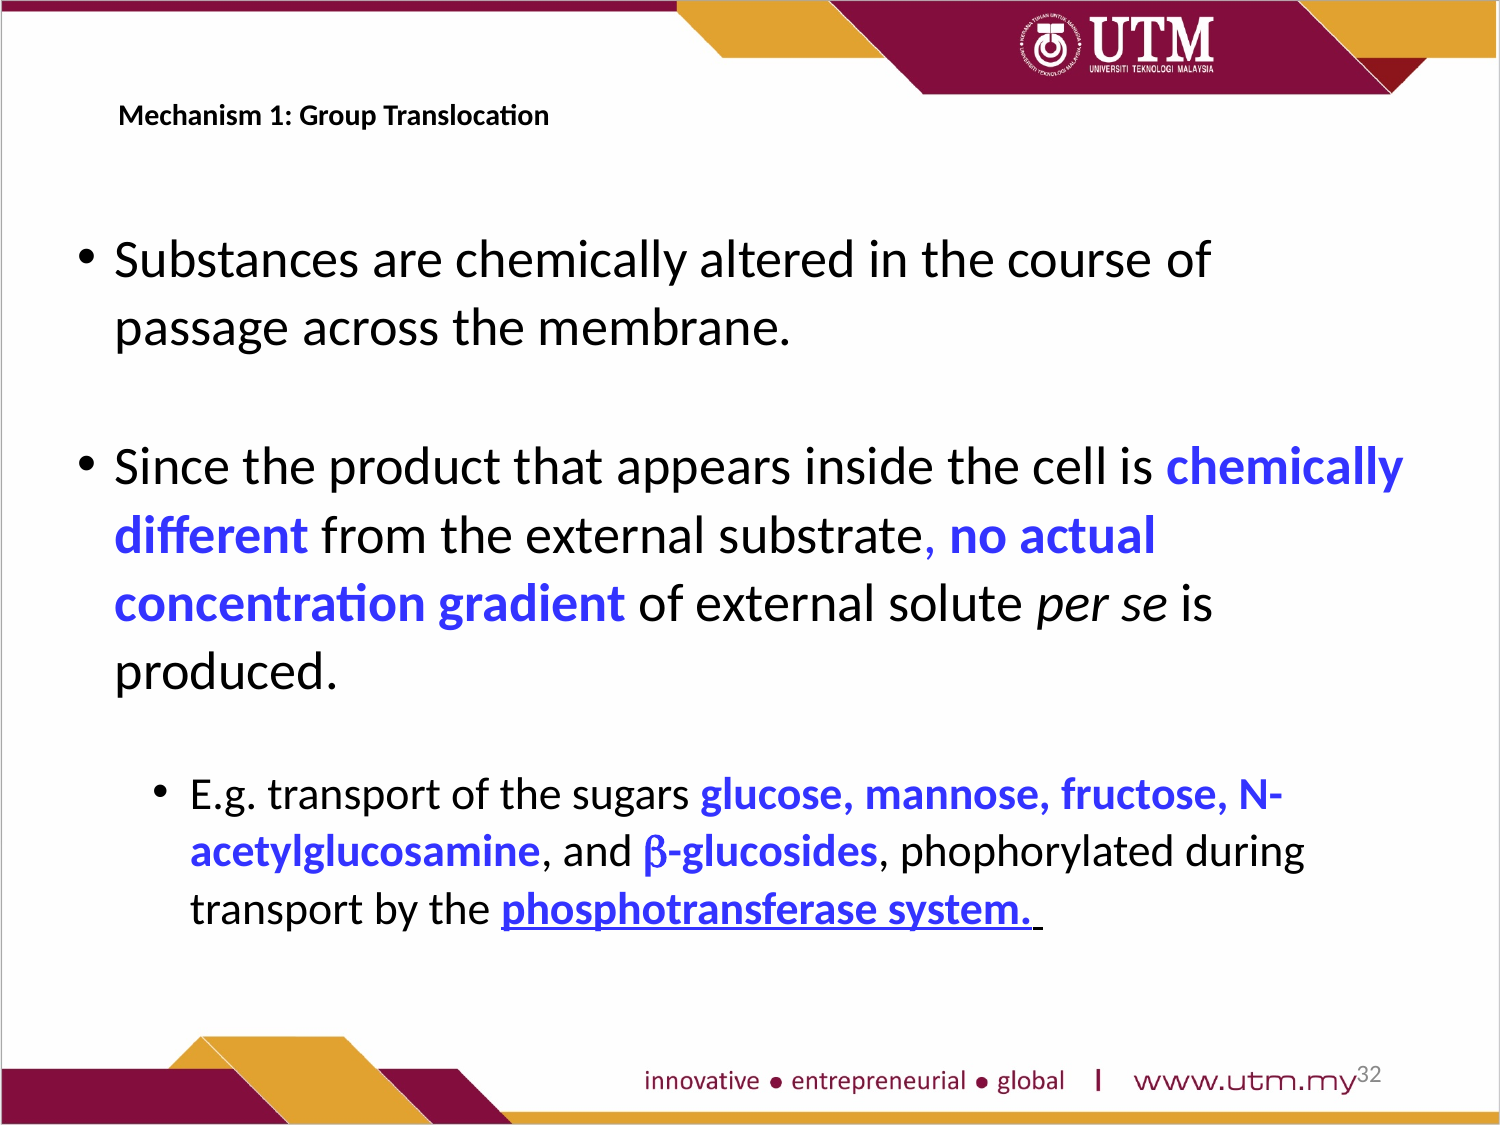

# Mechanism 1: Group Translocation
Substances are chemically altered in the course of passage across the membrane.

Since the product that appears inside the cell is chemically different from the external substrate, no actual concentration gradient of external solute per se is produced.

E.g. transport of the sugars glucose, mannose, fructose, N-acetylglucosamine, and β-glucosides, phophorylated during transport by the phosphotransferase system.
32